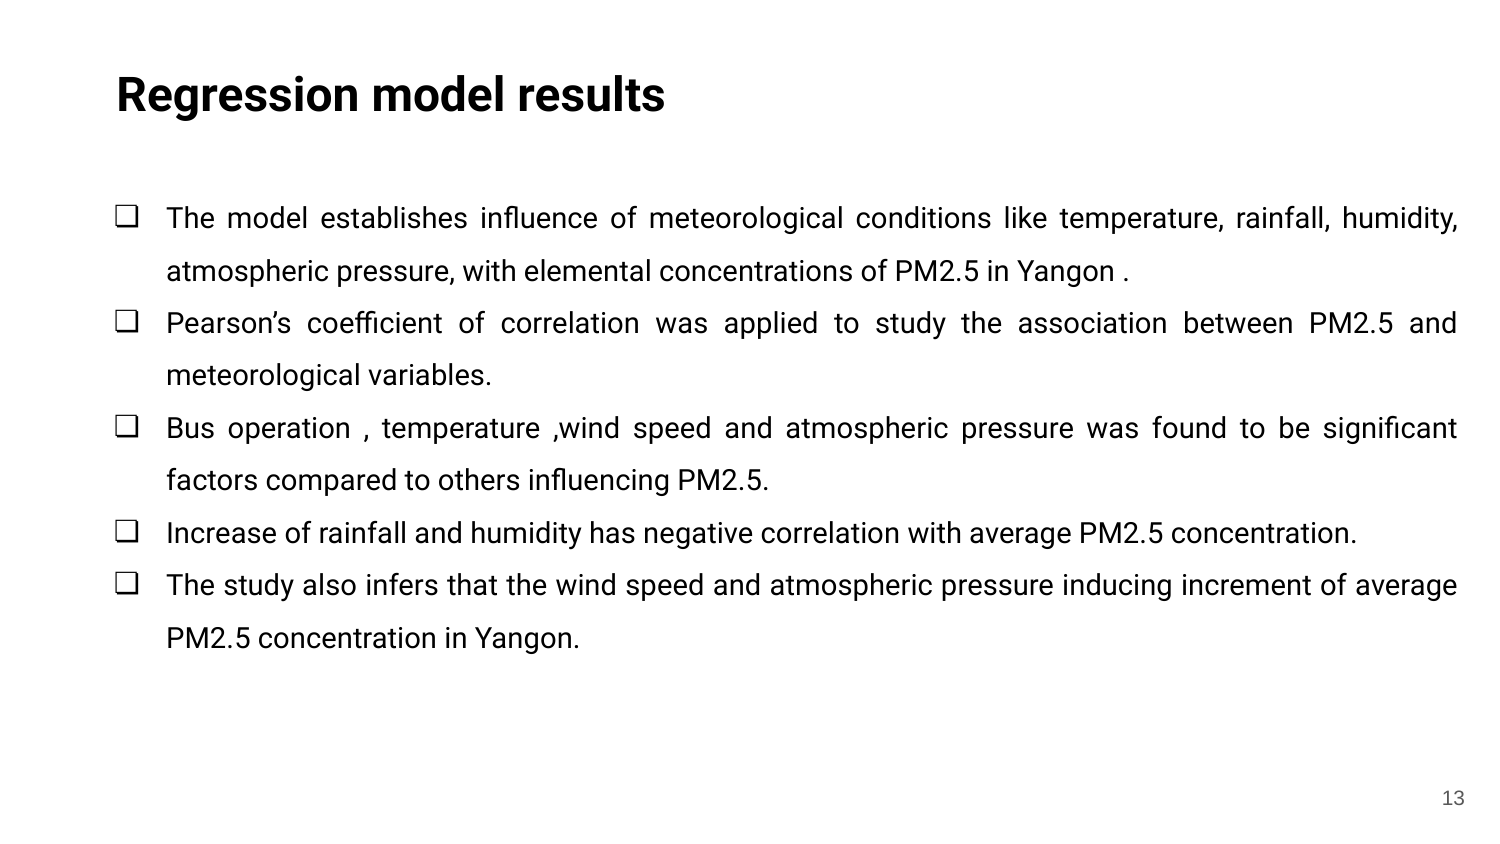

# Regression model results
The model establishes influence of meteorological conditions like temperature, rainfall, humidity, atmospheric pressure, with elemental concentrations of PM2.5 in Yangon .
Pearson’s coefficient of correlation was applied to study the association between PM2.5 and meteorological variables.
Bus operation , temperature ,wind speed and atmospheric pressure was found to be significant factors compared to others influencing PM2.5.
Increase of rainfall and humidity has negative correlation with average PM2.5 concentration.
The study also infers that the wind speed and atmospheric pressure inducing increment of average PM2.5 concentration in Yangon.

13